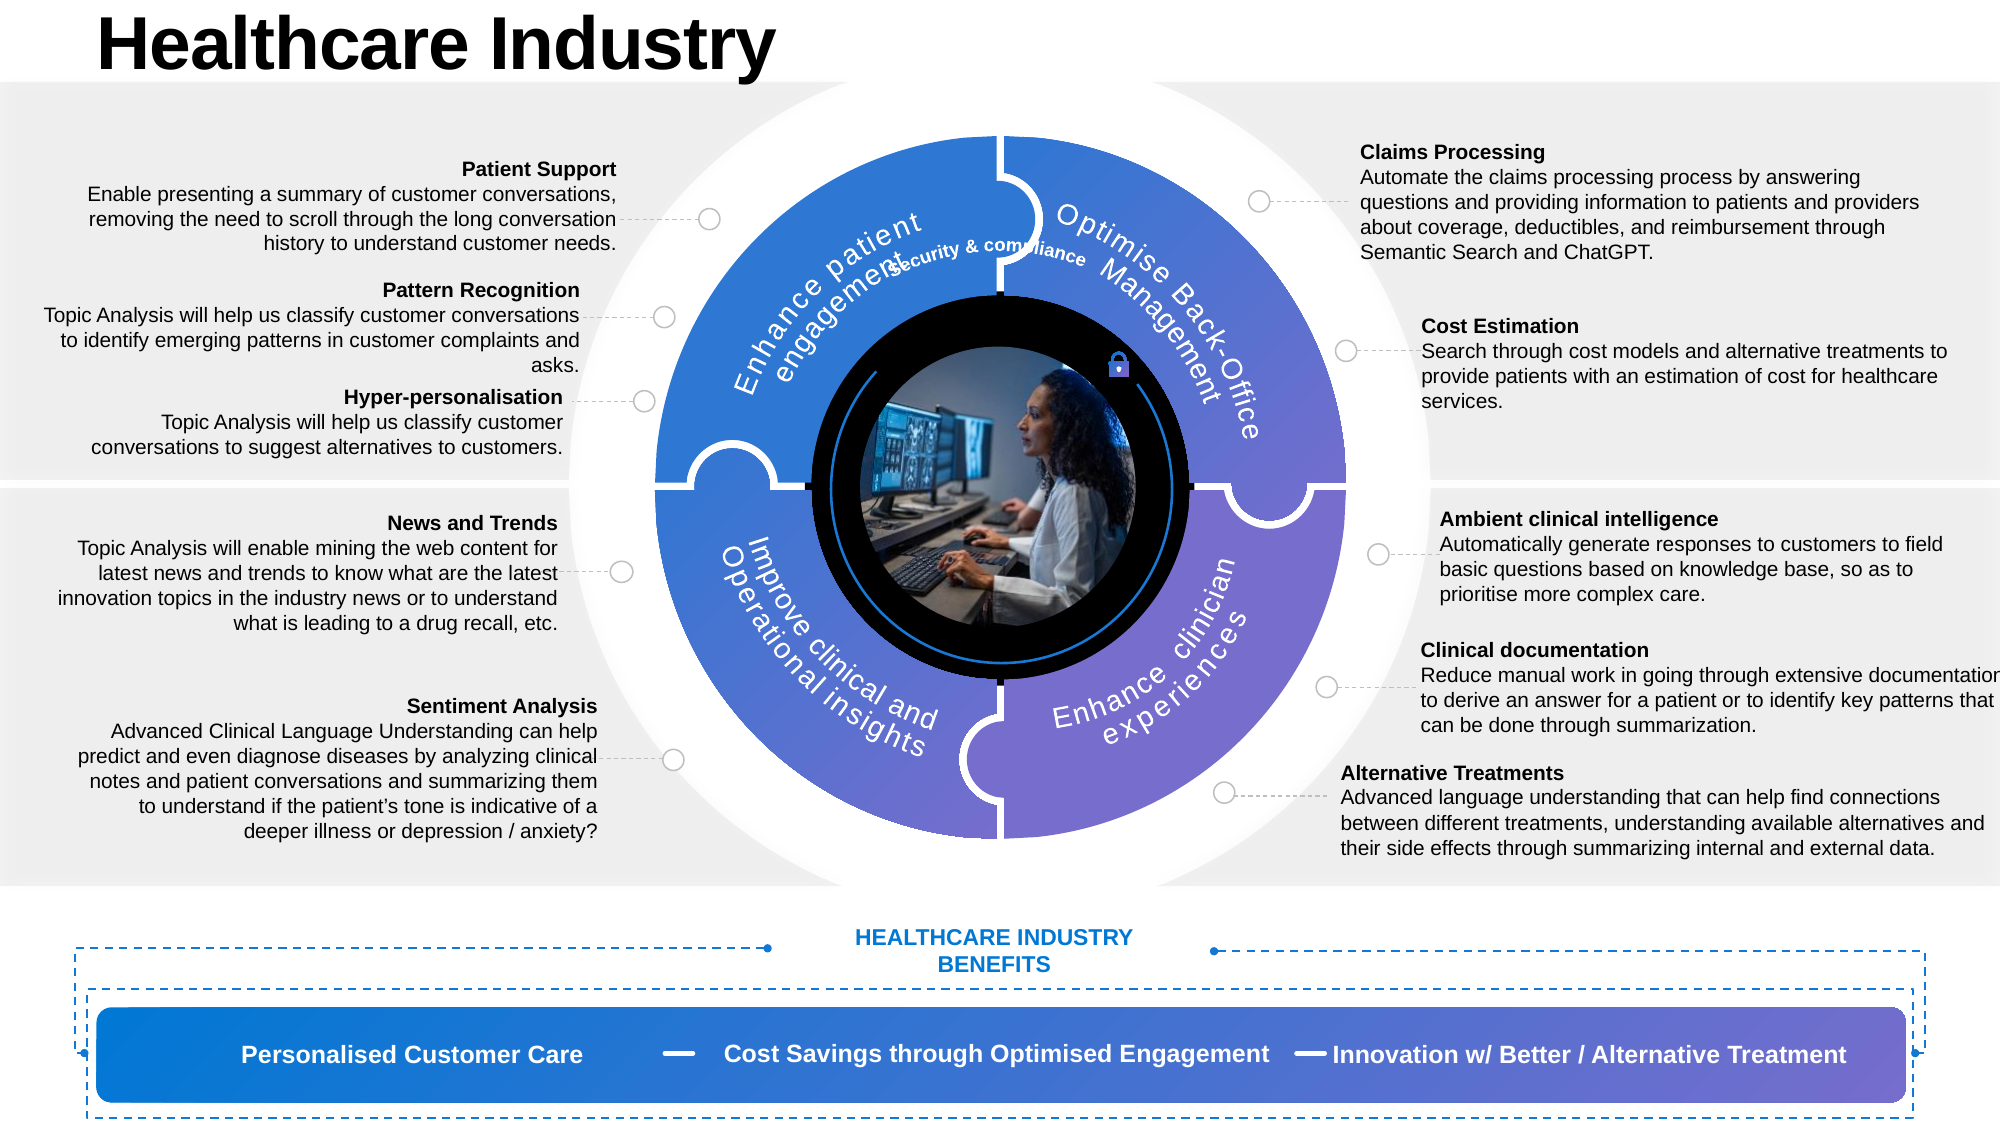

Healthcare Industry

Patient Support
Enable presenting a summary of customer conversations, removing the need to scroll through the long conversation history to understand customer needs.

Pattern Recognition
Topic Analysis will help us classify customer conversations to identify emerging patterns in customer complaints and asks.

Hyper-personalisation
Topic Analysis will help us classify customer conversations to suggest alternatives to customers.

Claims Processing
Automate the claims processing process by answering questions and providing information to patients and providers about coverage, deductibles, and reimbursement through Semantic Search and ChatGPT.

Cost Estimation
Search through cost models and alternative treatments to provide patients with an estimation of cost for healthcare services.

Improve clinical and
Operational insights
Optimise Back-Office
 Management
Enhance patient
engagement
Security & compliance
Enhance  clinician
experiences

Ambient clinical intelligence
Automatically generate responses to customers to field basic questions based on knowledge base, so as to prioritise more complex care.

Clinical documentation
Reduce manual work in going through extensive documentation to derive an answer for a patient or to identify key patterns that can be done through summarization.

Alternative Treatments
Advanced language understanding that can help find connections between different treatments, understanding available alternatives and their side effects through summarizing internal and external data.
News and Trends
Topic Analysis will enable mining the web content for latest news and trends to know what are the latest innovation topics in the industry news or to understand what is leading to a drug recall, etc.

Sentiment Analysis
Advanced Clinical Language Understanding can help predict and even diagnose diseases by analyzing clinical notes and patient conversations and summarizing them to understand if the patient’s tone is indicative of a deeper illness or depression / anxiety?

HEALTHCARE INDUSTRY BENEFITS

Personalised Customer Care
Innovation w/ Better / Alternative Treatment

Cost Savings through Optimised Engagement